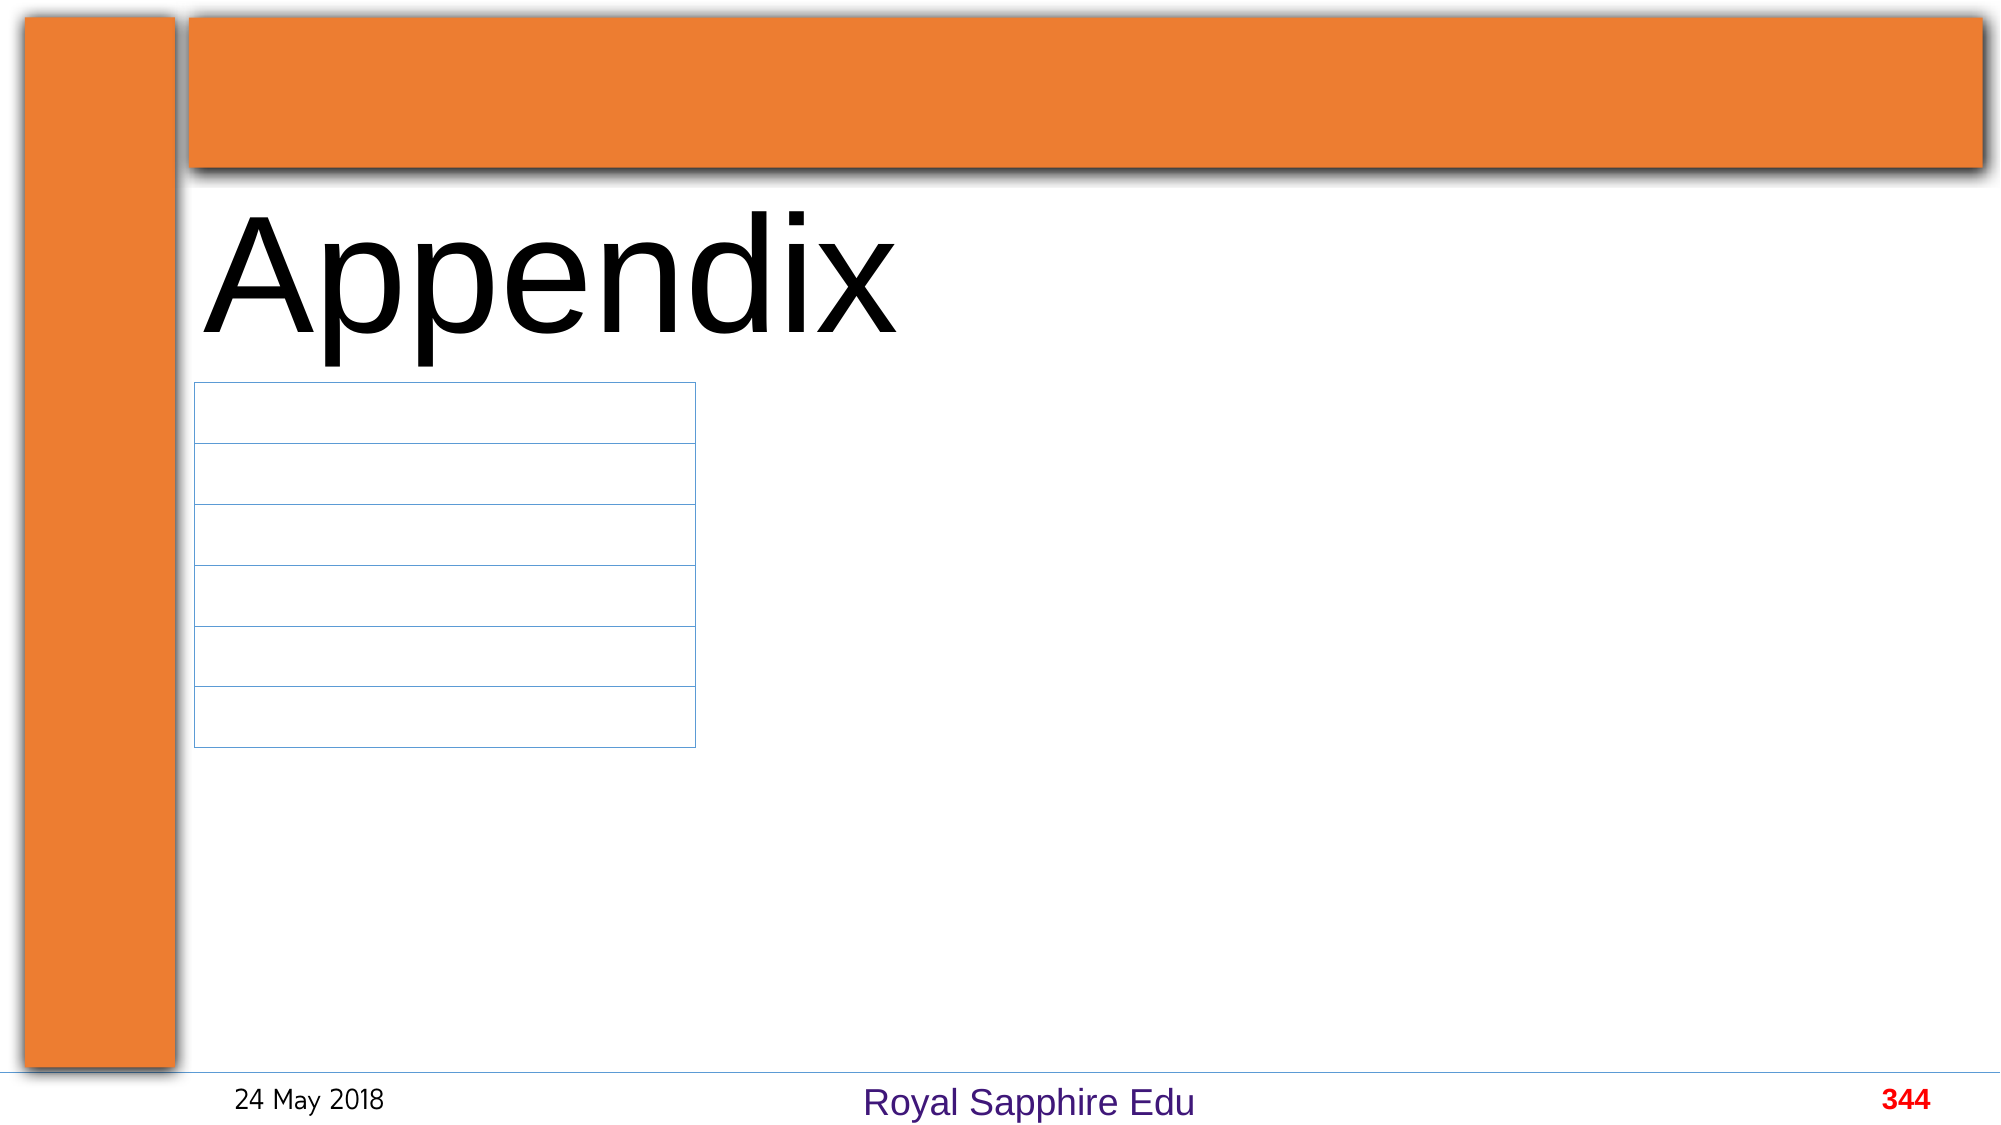

|  |
| --- |
|  |
|  |
|  |
|  |
|  |
24 May 2018
344